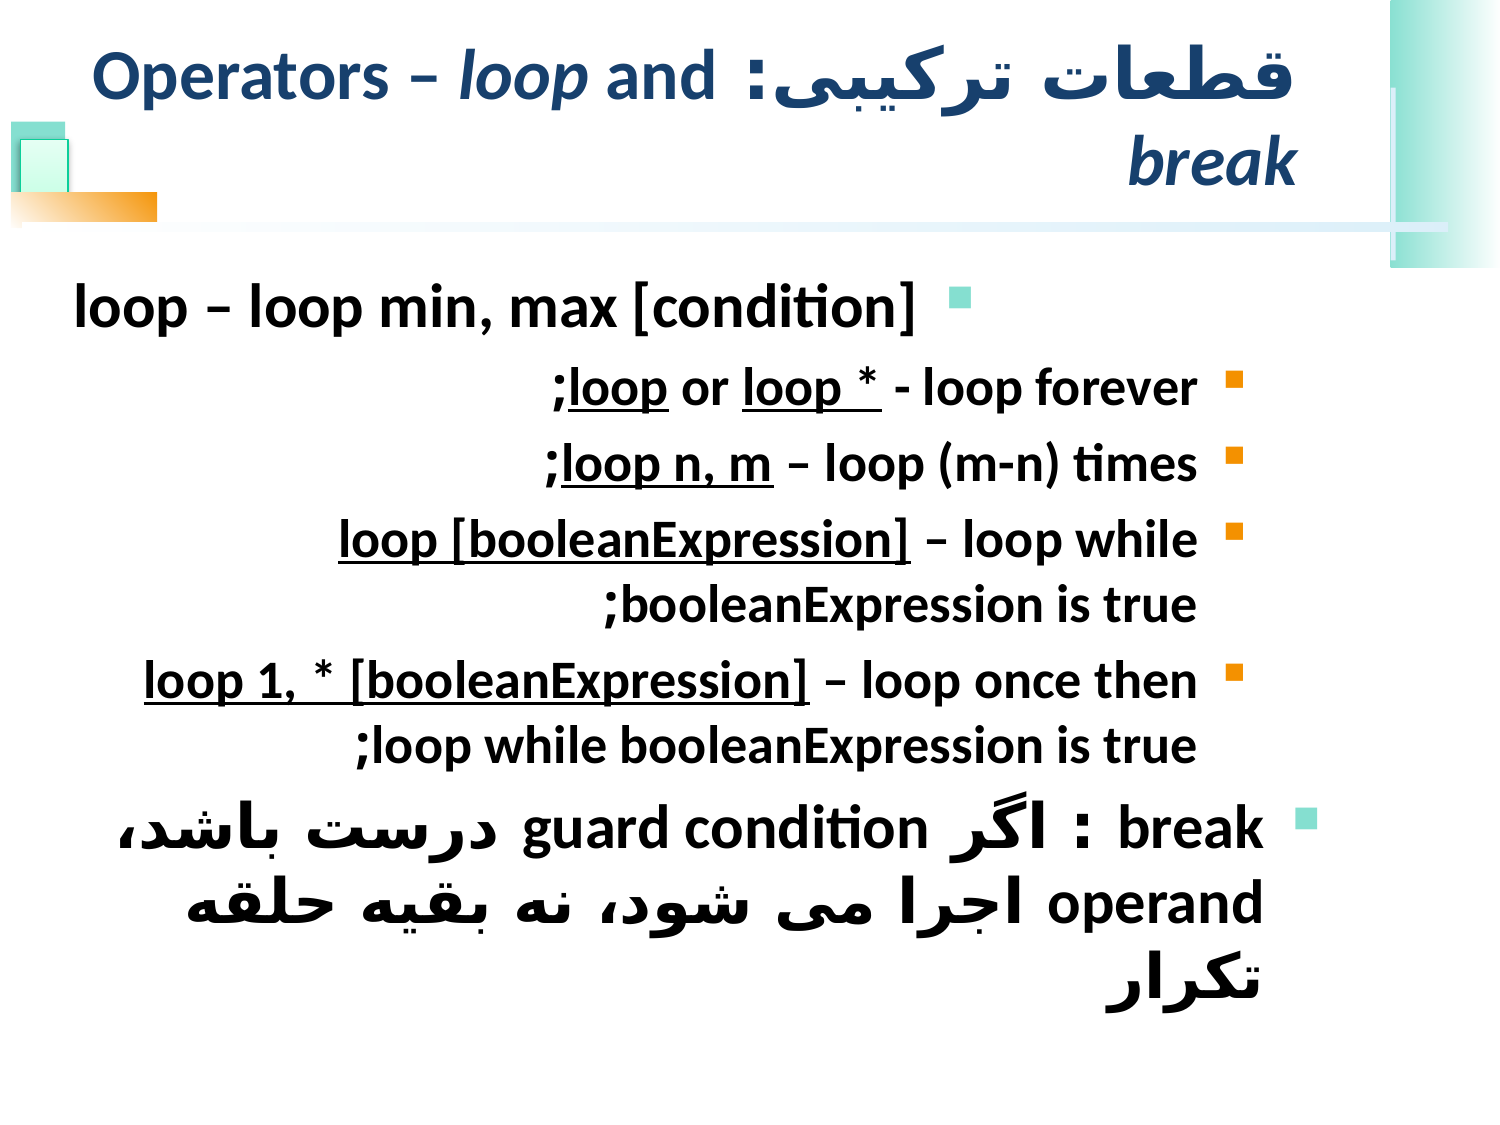

# قطعات ترکیبی: Operators – loop and break
loop – loop min, max [condition]
loop or loop * - loop forever;
loop n, m – loop (m-n) times;
loop [booleanExpression] – loop while booleanExpression is true;
loop 1, * [booleanExpression] – loop once then loop while booleanExpression is true;
break : اگر guard condition درست باشد، operand اجرا می شود، نه بقیه حلقه تکرار